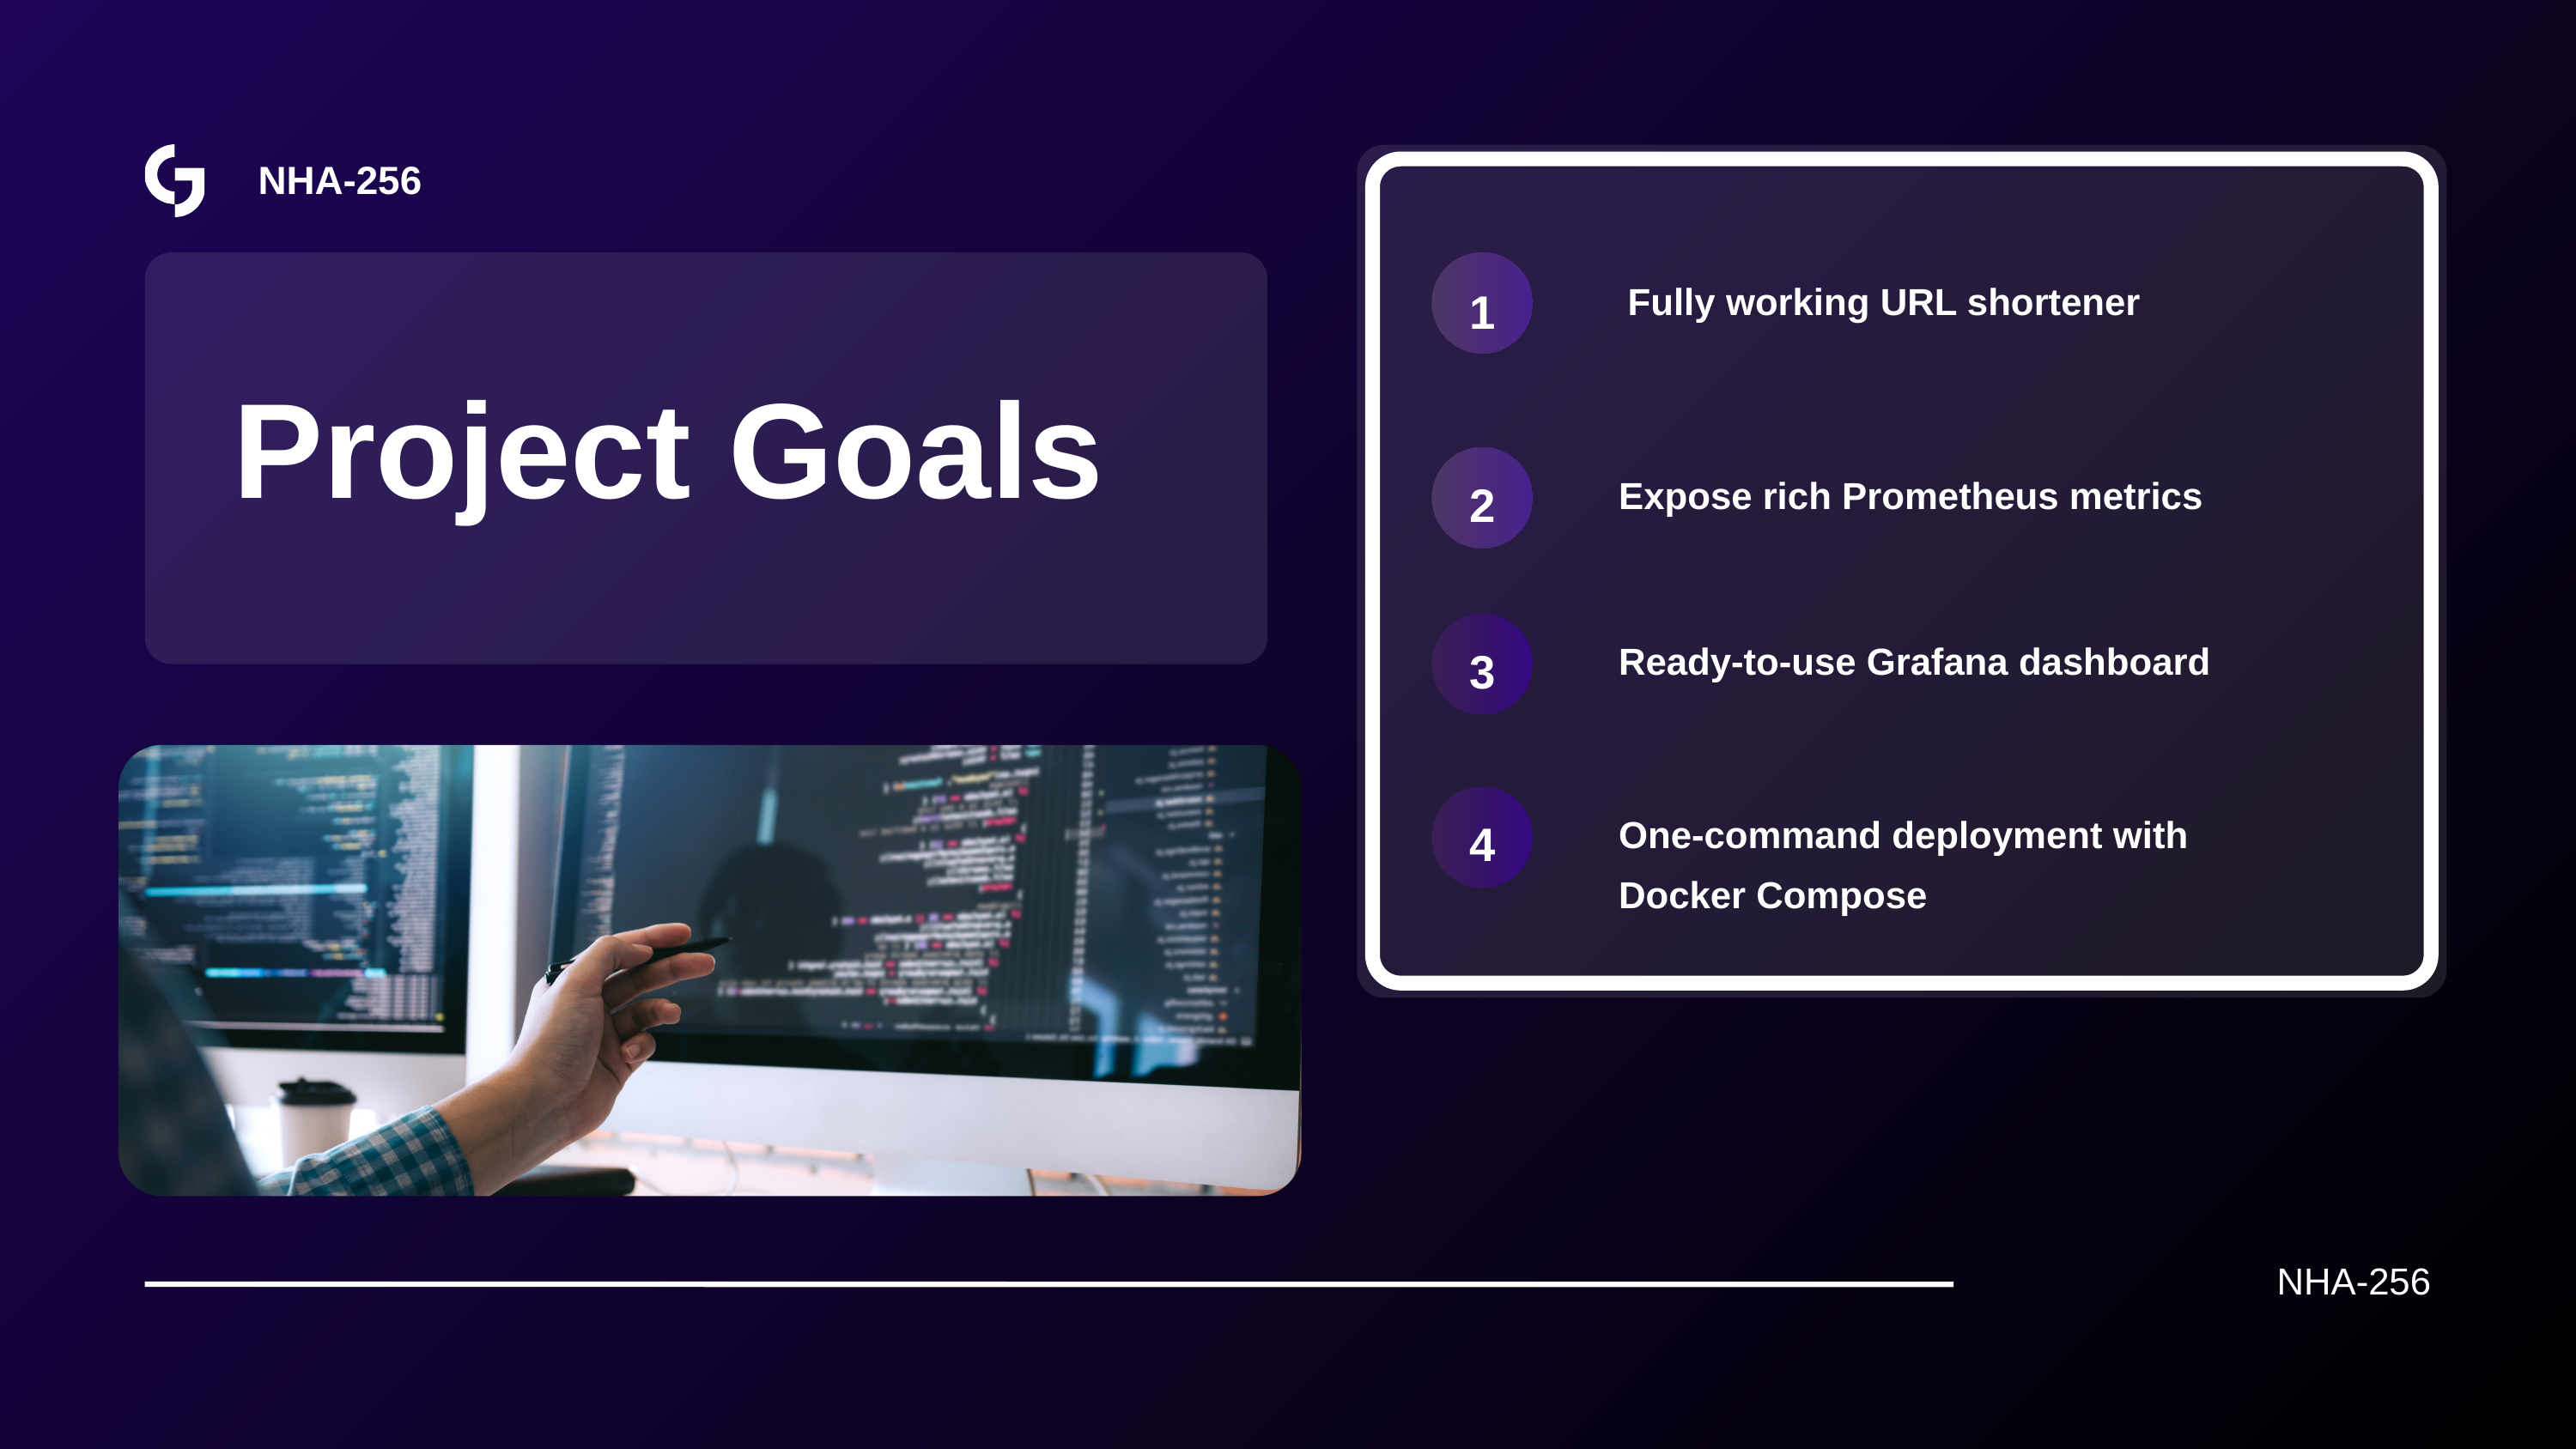

NHA-256

1
Fully working URL shortener
Project Goals

2
Expose rich Prometheus metrics

3
Ready-to-use Grafana dashboard

4
One-command deployment with Docker Compose
NHA-256